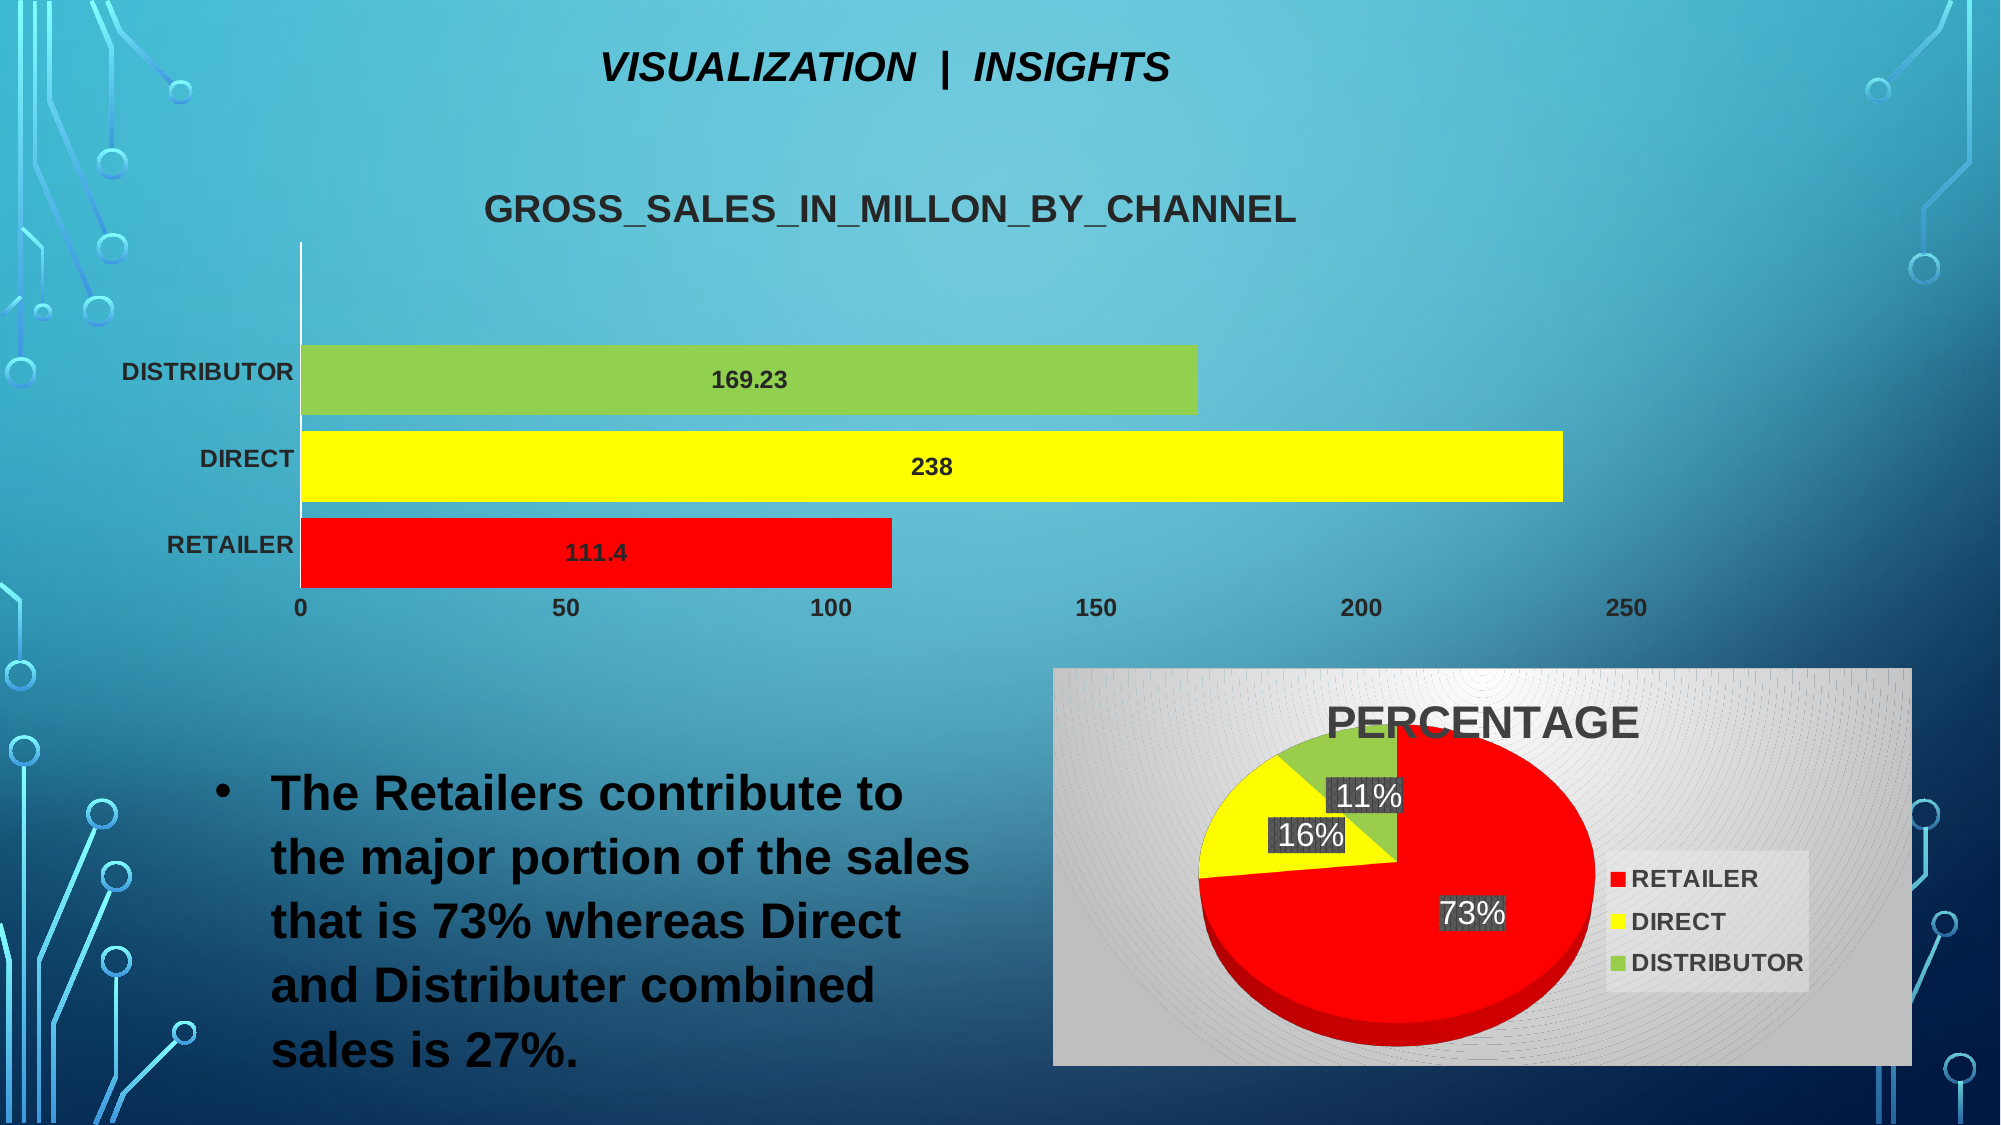

# Visualization  |  Insights

### Chart: GROSS_SALES_IN_MILLON_BY_CHANNEL

| Category | GROSS SALES MLN | Column1 |
|---|---|---|
| RETAILER | 111.4 | None |
| DIRECT | 238.0 | None |
| DISTRIBUTOR | 169.23 | None |

[unsupported chart]

The Retailers contribute to the major portion of the sales that is 73% whereas Direct and Distributer combined sales is 27%.